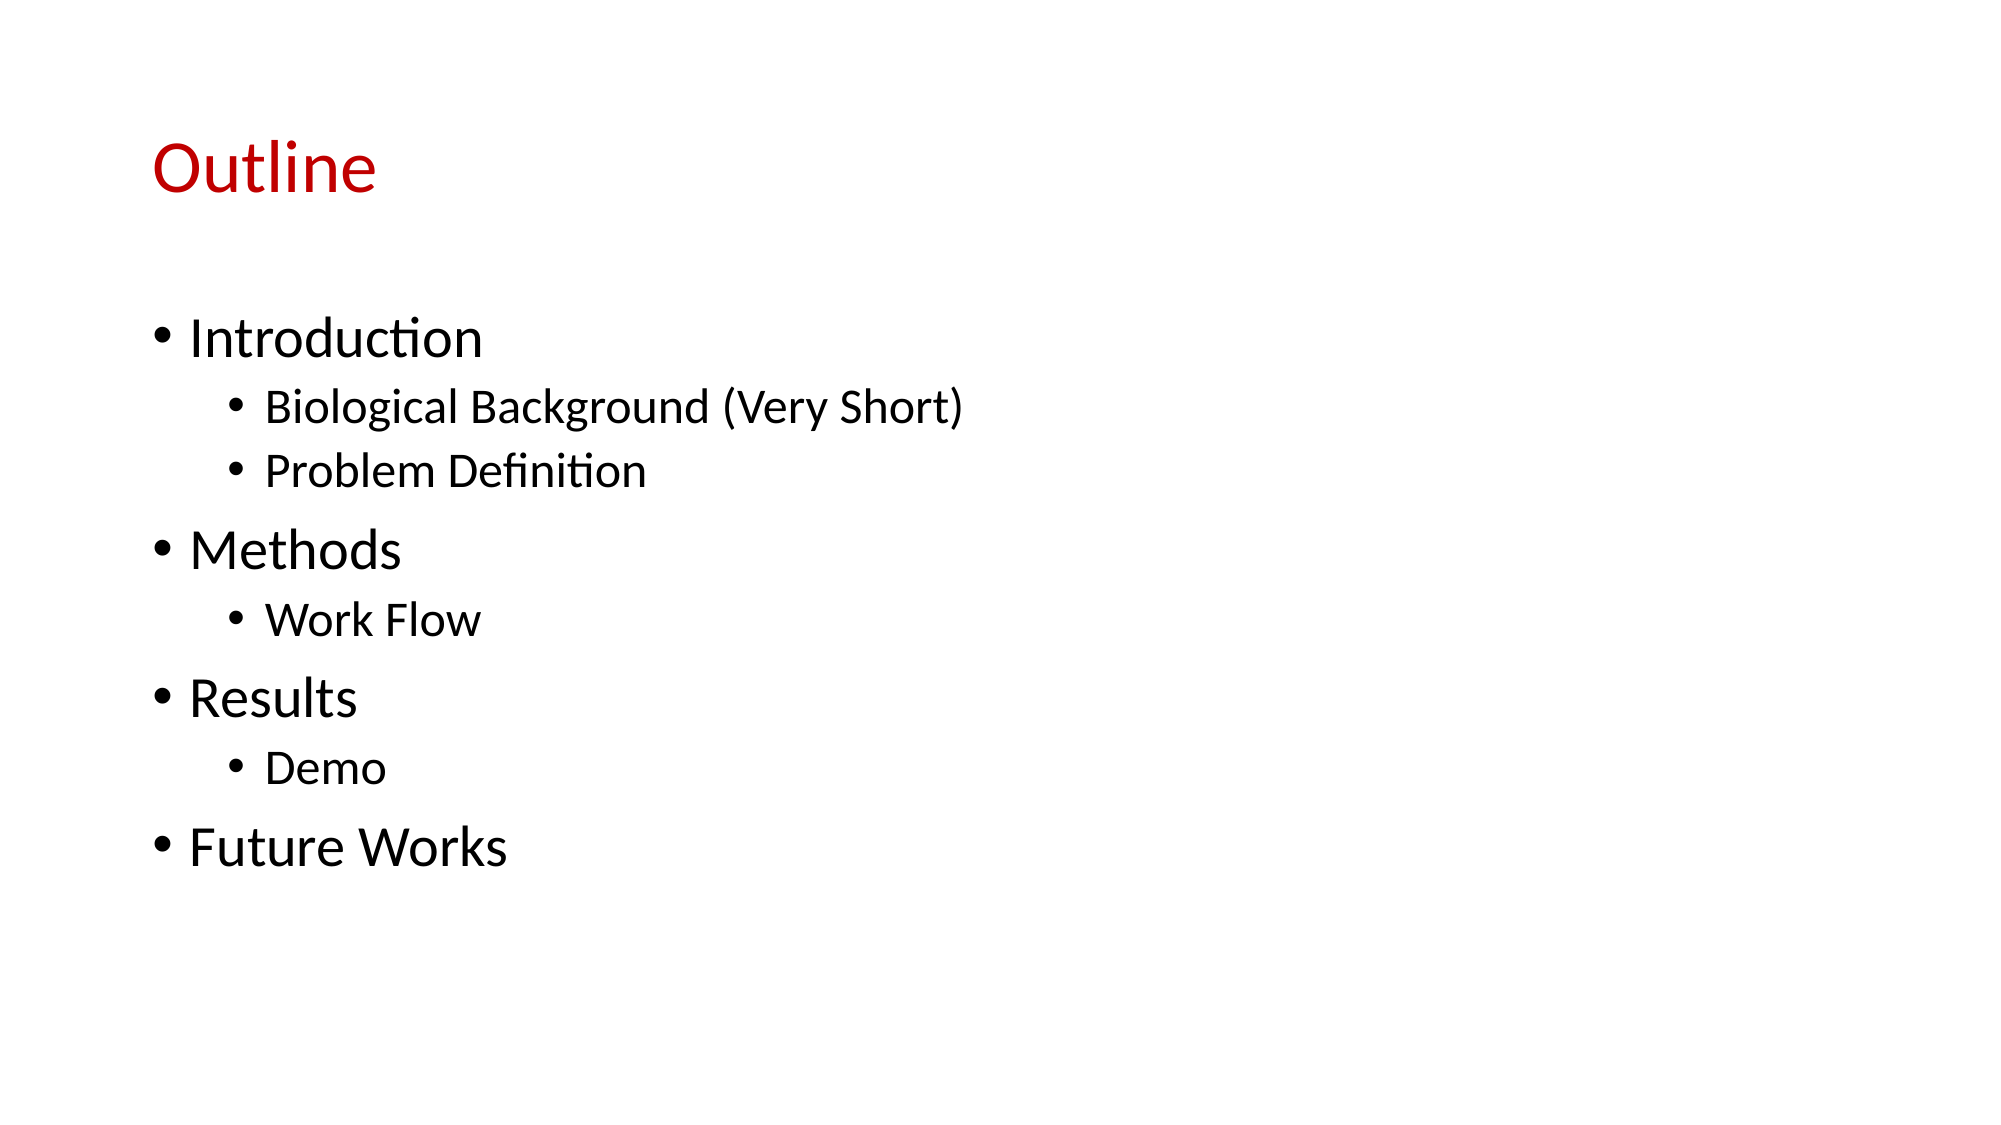

# Outline
Introduction
Biological Background (Very Short)
Problem Definition
Methods
Work Flow
Results
Demo
Future Works